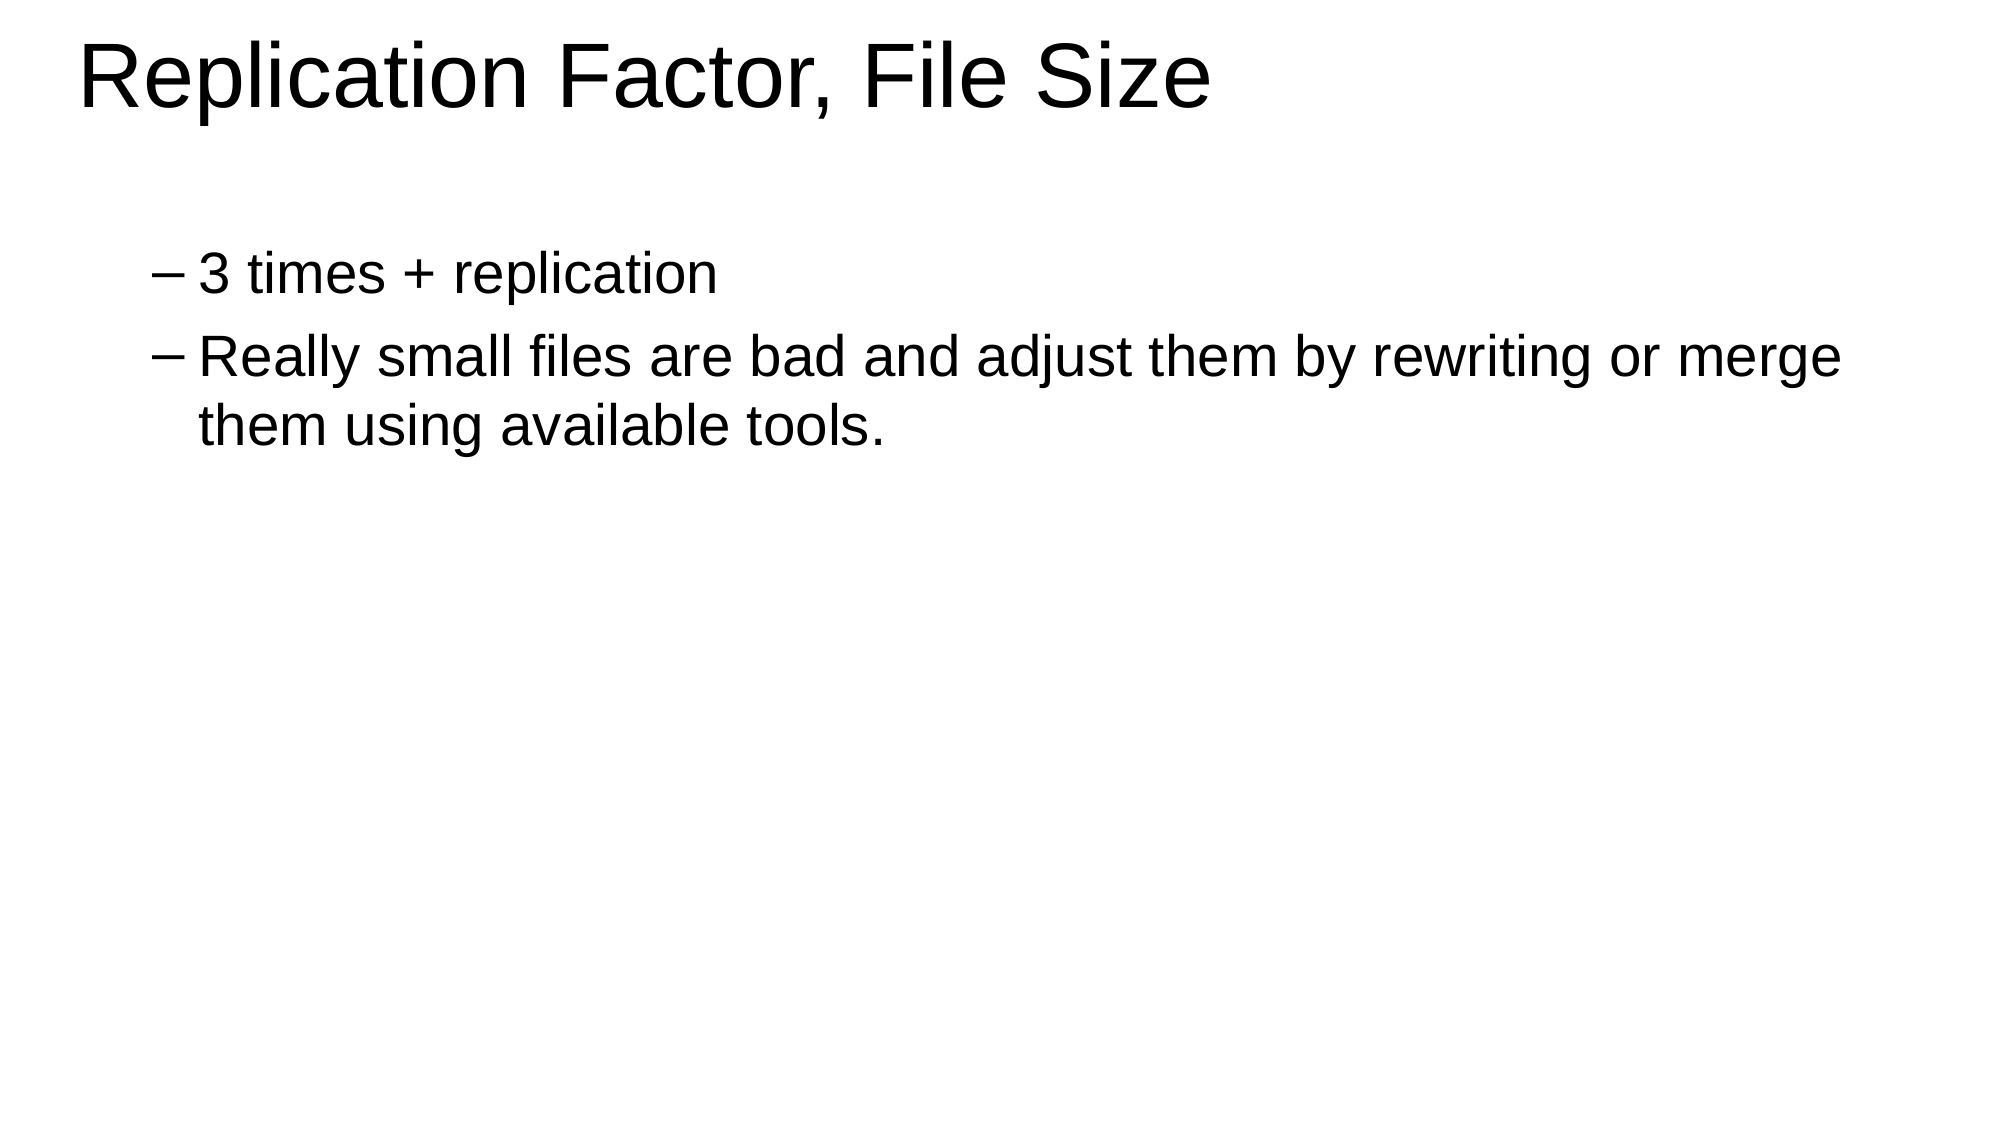

# Replication Factor, File Size
3 times + replication
Really small files are bad and adjust them by rewriting or merge them using available tools.